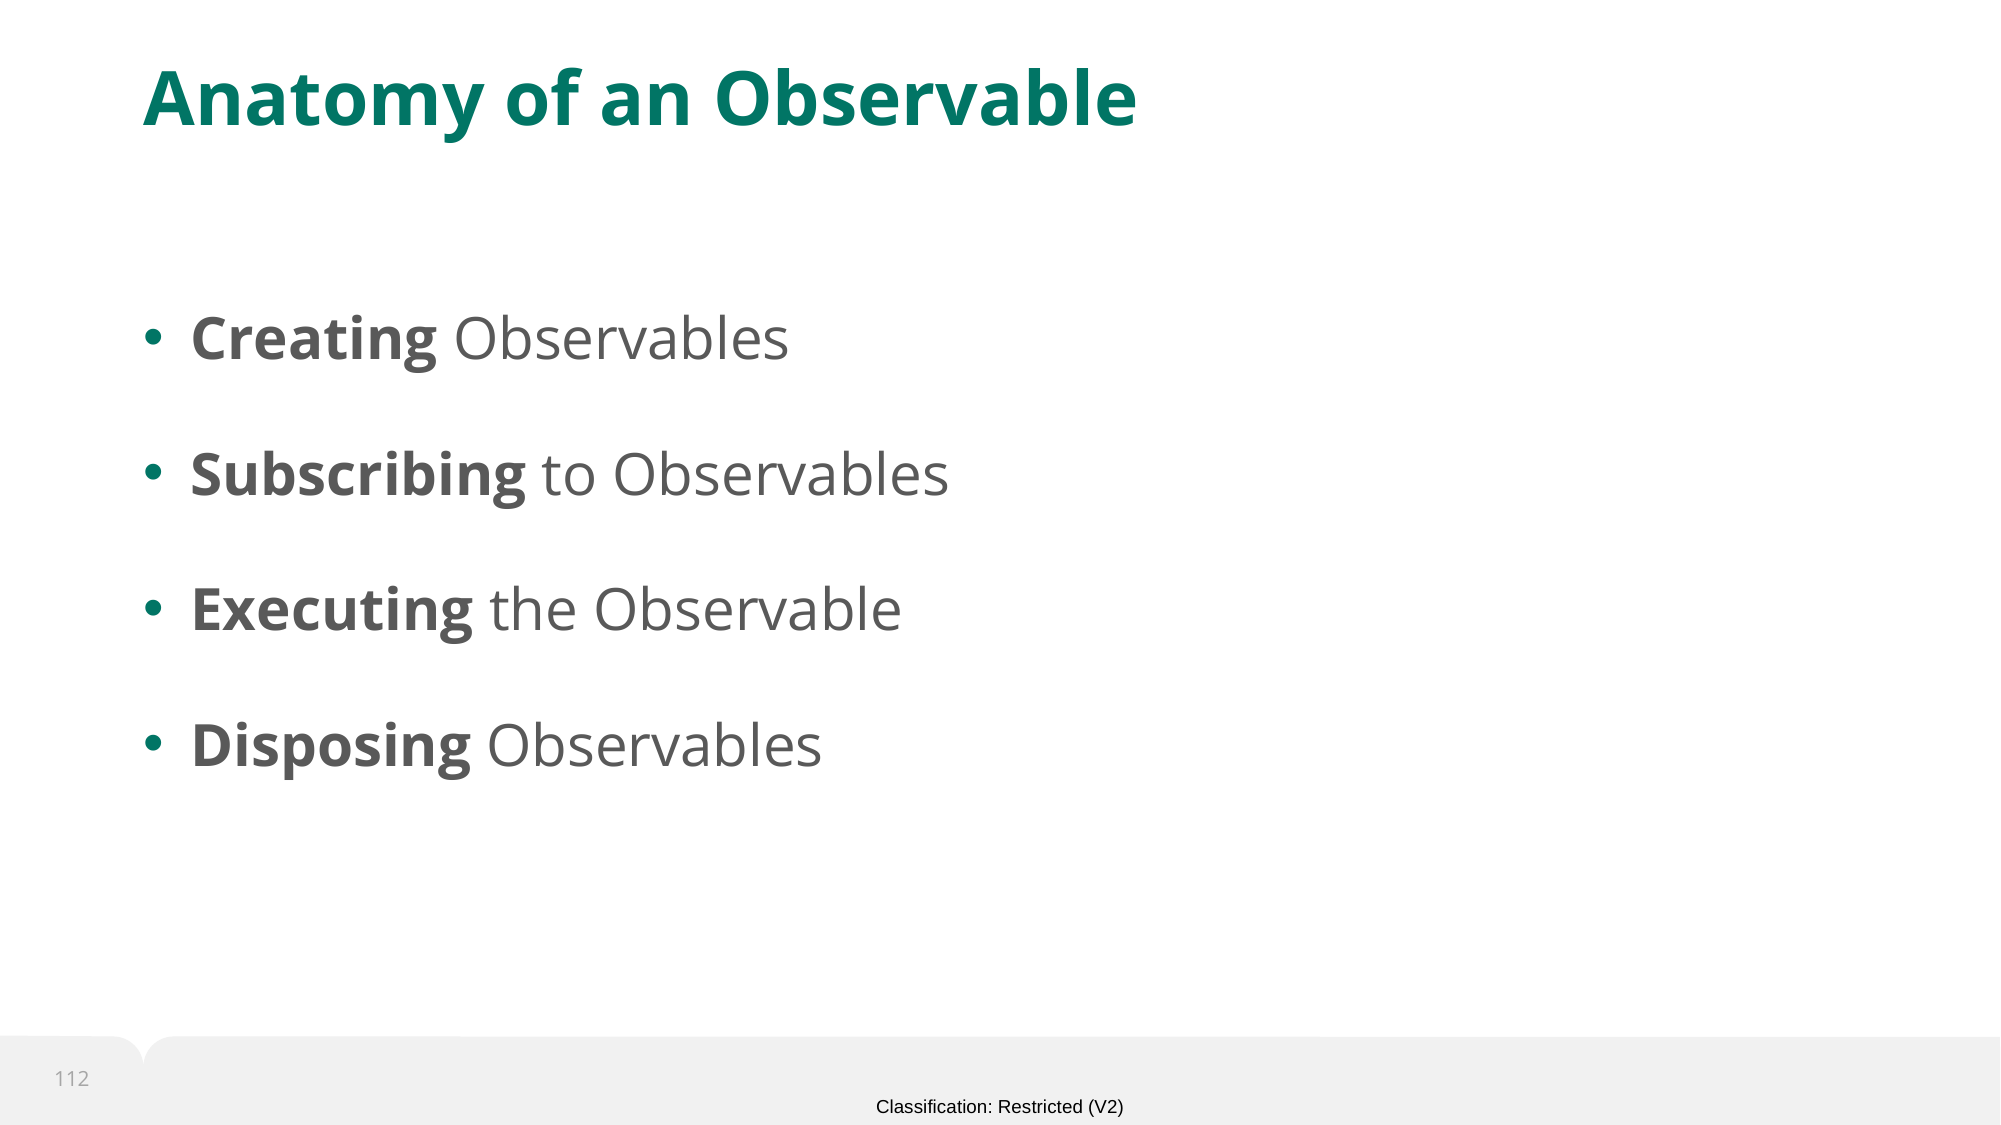

# Anatomy of an Observable
Creating Observables
Subscribing to Observables
Executing the Observable
Disposing Observables

112